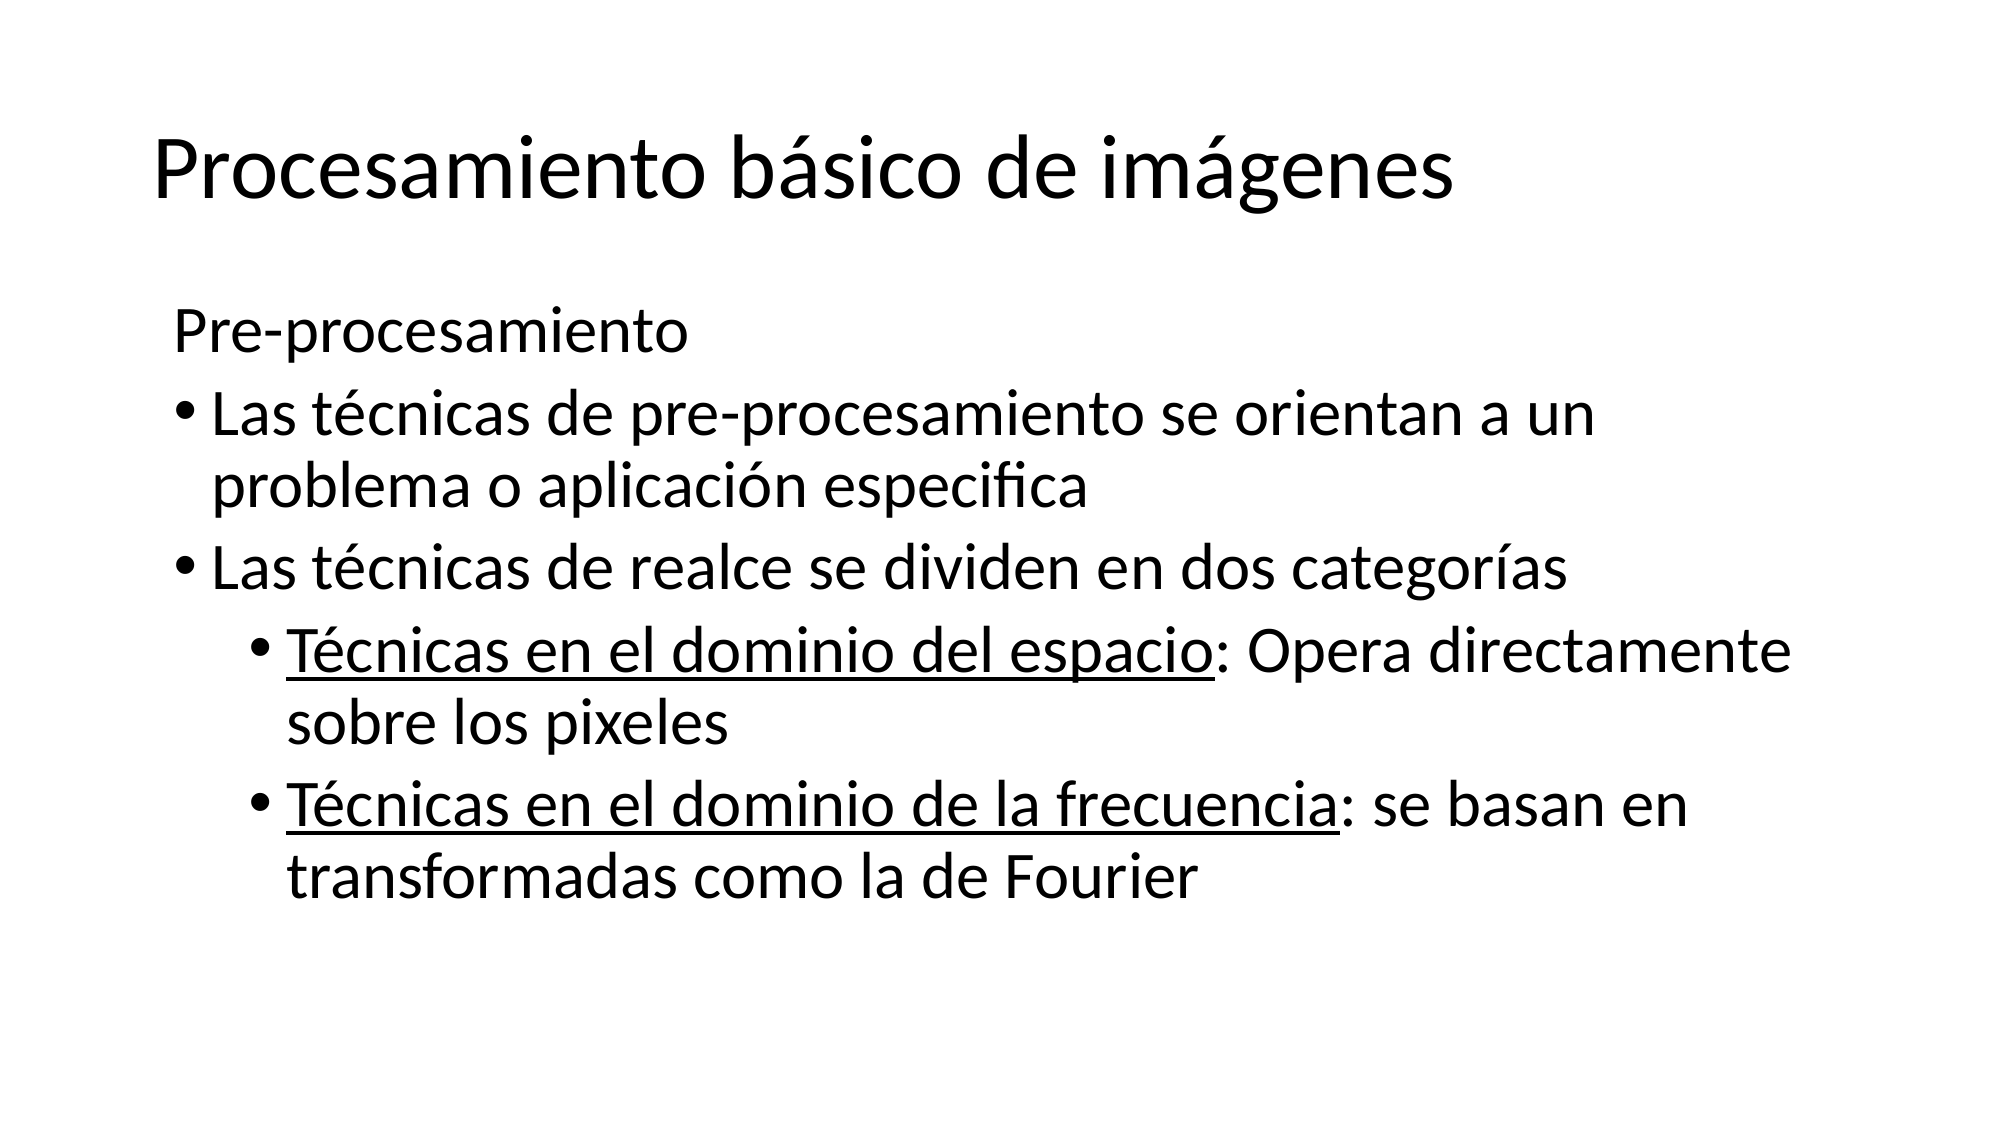

# Procesamiento básico de imágenes

Pre-procesamiento
Las técnicas de pre-procesamiento se orientan a un problema o aplicación especifica
Las técnicas de realce se dividen en dos categorías
Técnicas en el dominio del espacio: Opera directamente sobre los pixeles
Técnicas en el dominio de la frecuencia: se basan en transformadas como la de Fourier